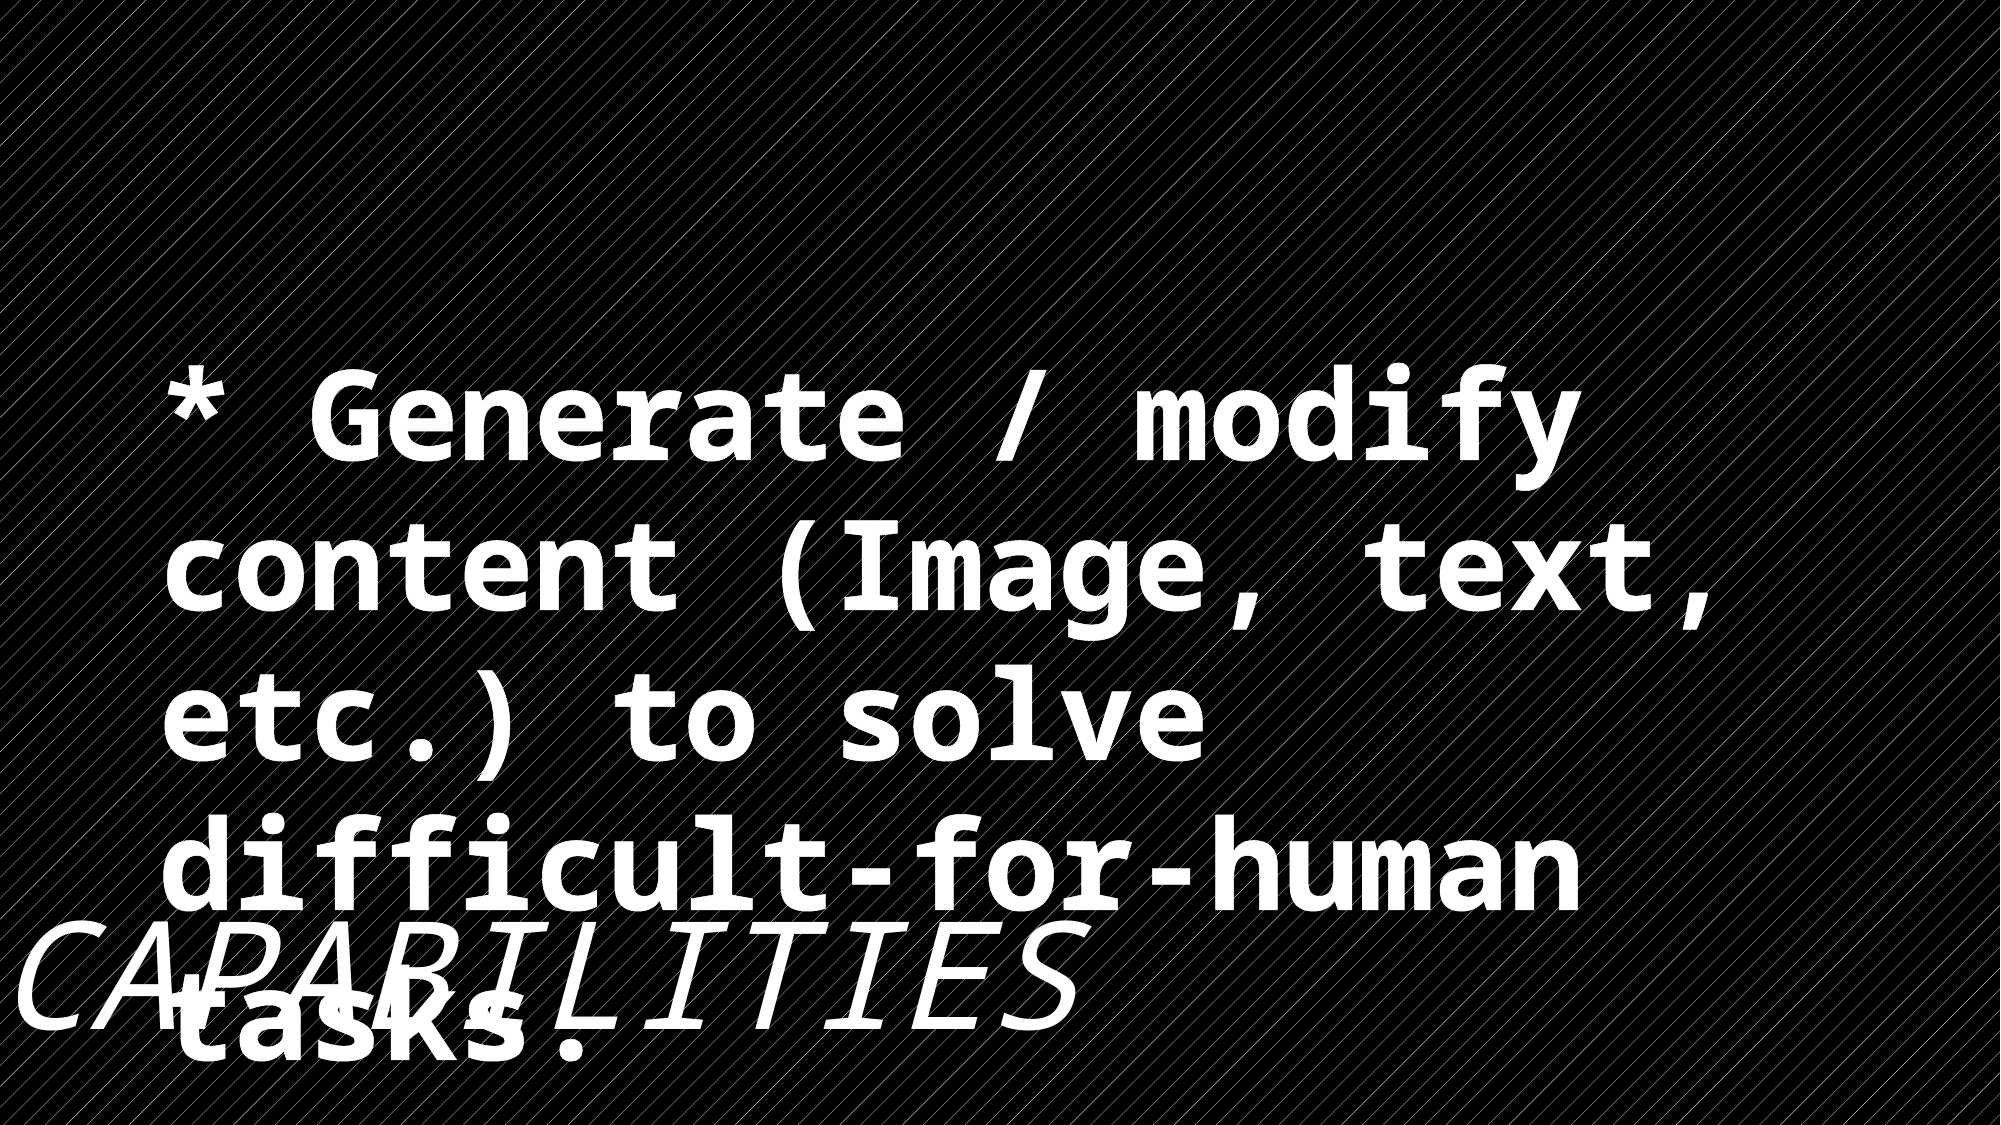

* Generate / modify content (Image, text, etc.) to solve difficult-for-human tasks.
CAPABILITIES